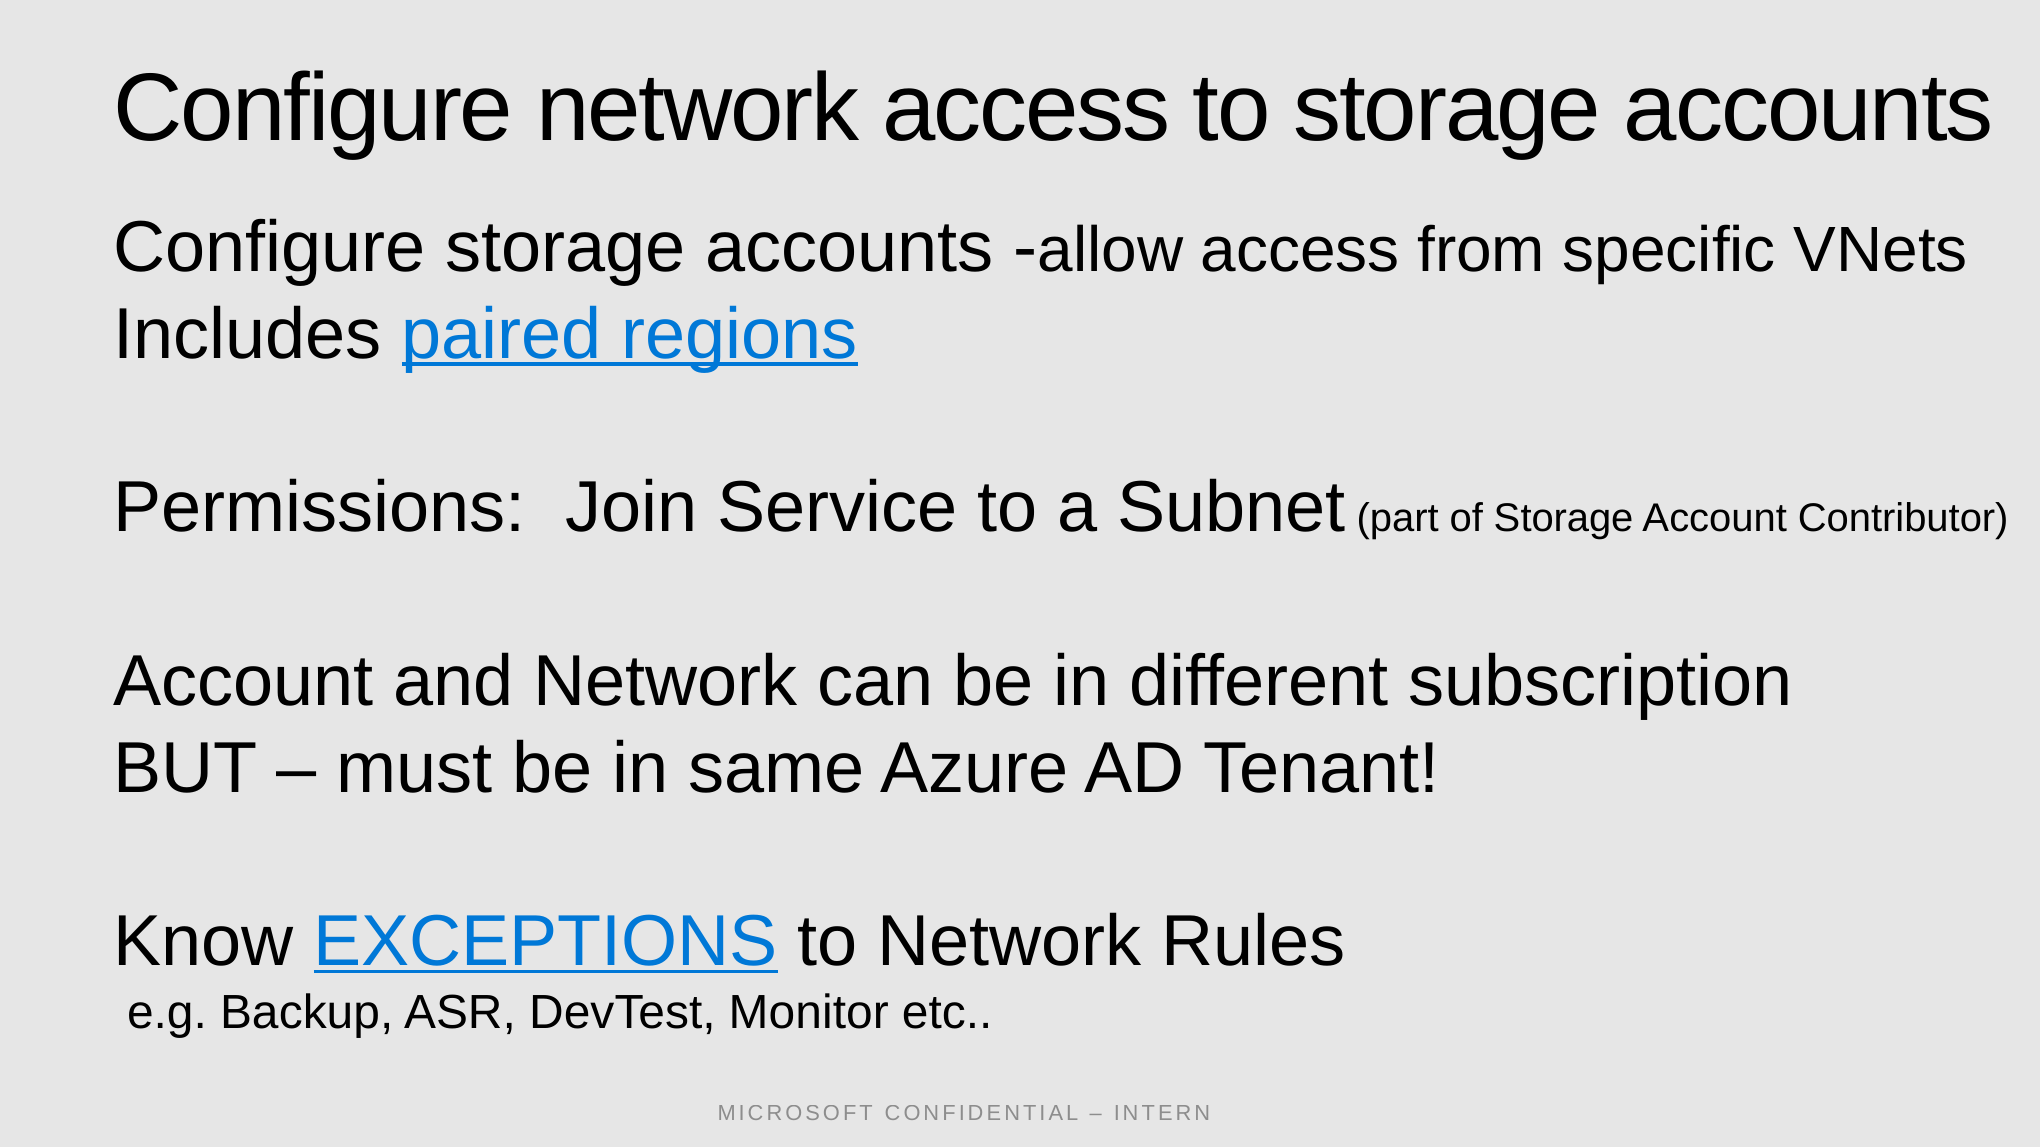

Configure network access to storage accounts
Configure storage accounts -allow access from specific VNets
Includes paired regions

Permissions:  Join Service to a Subnet (part of Storage Account Contributor)

Account and Network can be in different subscription
BUT – must be in same Azure AD Tenant!

Know EXCEPTIONS to Network Rules
 e.g. Backup, ASR, DevTest, Monitor etc..